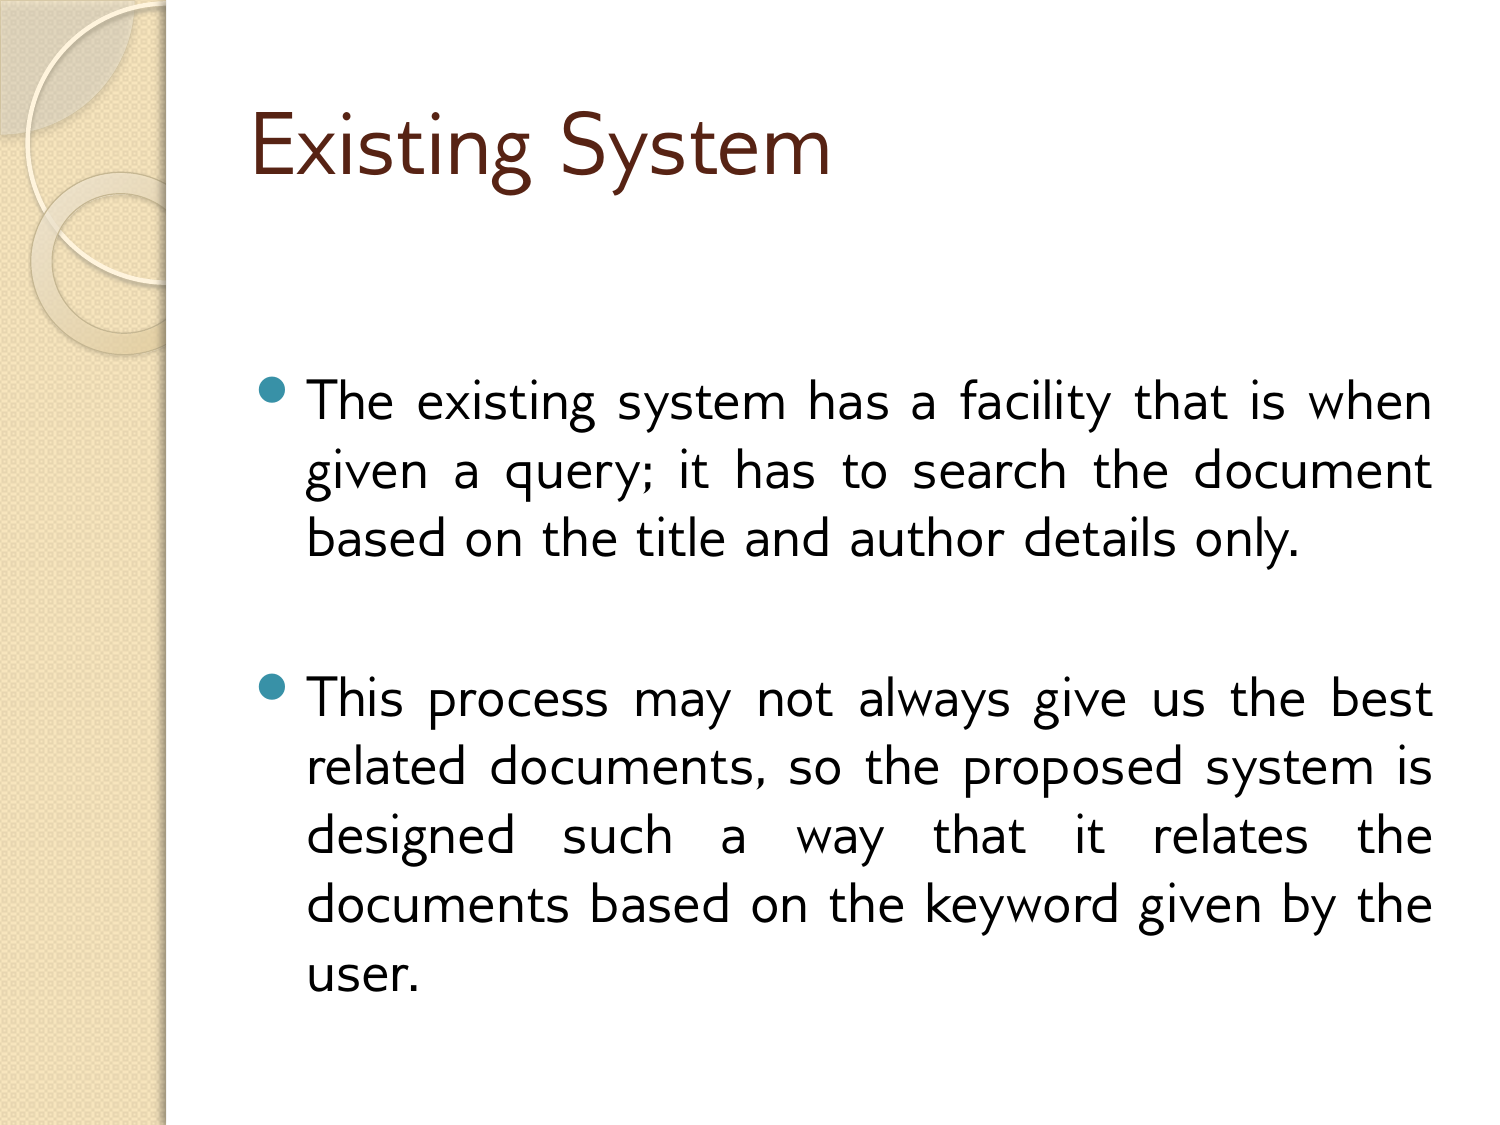

# Existing System

The existing system has a facility that is when given a query; it has to search the document based on the title and author details only.

This process may not always give us the best related documents, so the proposed system is designed such a way that it relates the documents based on the keyword given by the user.